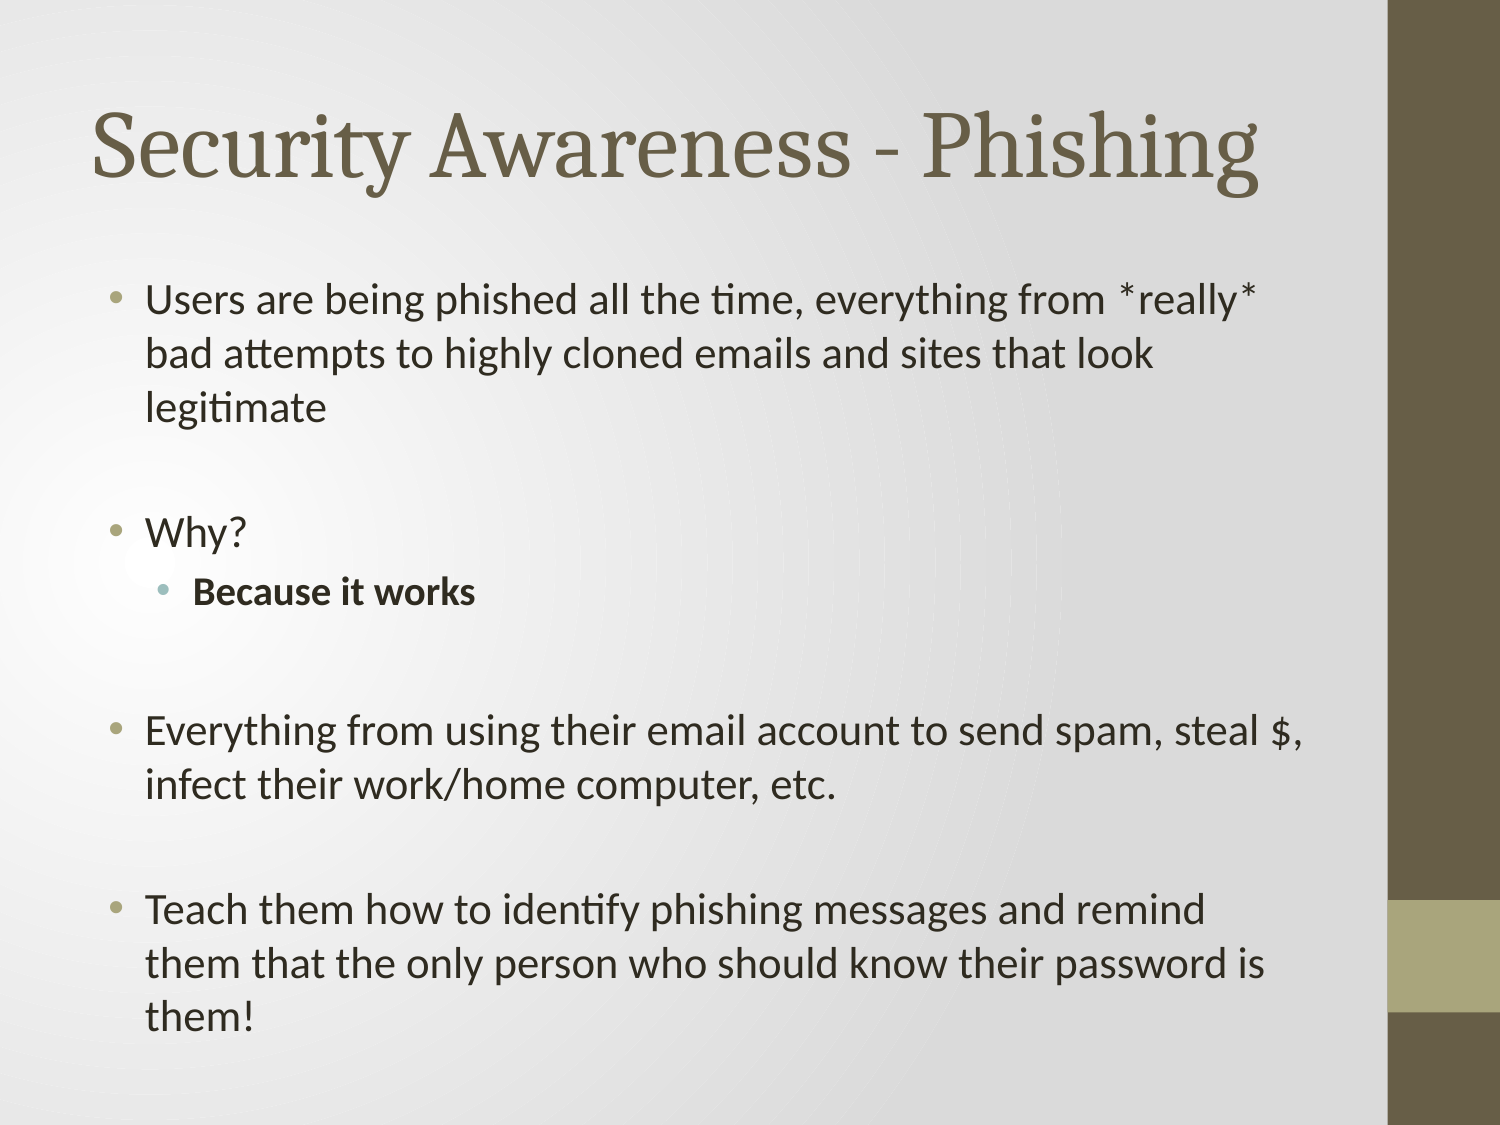

# Security Awareness - Phishing
Users are being phished all the time, everything from *really* bad attempts to highly cloned emails and sites that look legitimate

Why?
Because it works

Everything from using their email account to send spam, steal $, infect their work/home computer, etc.

Teach them how to identify phishing messages and remind them that the only person who should know their password is them!